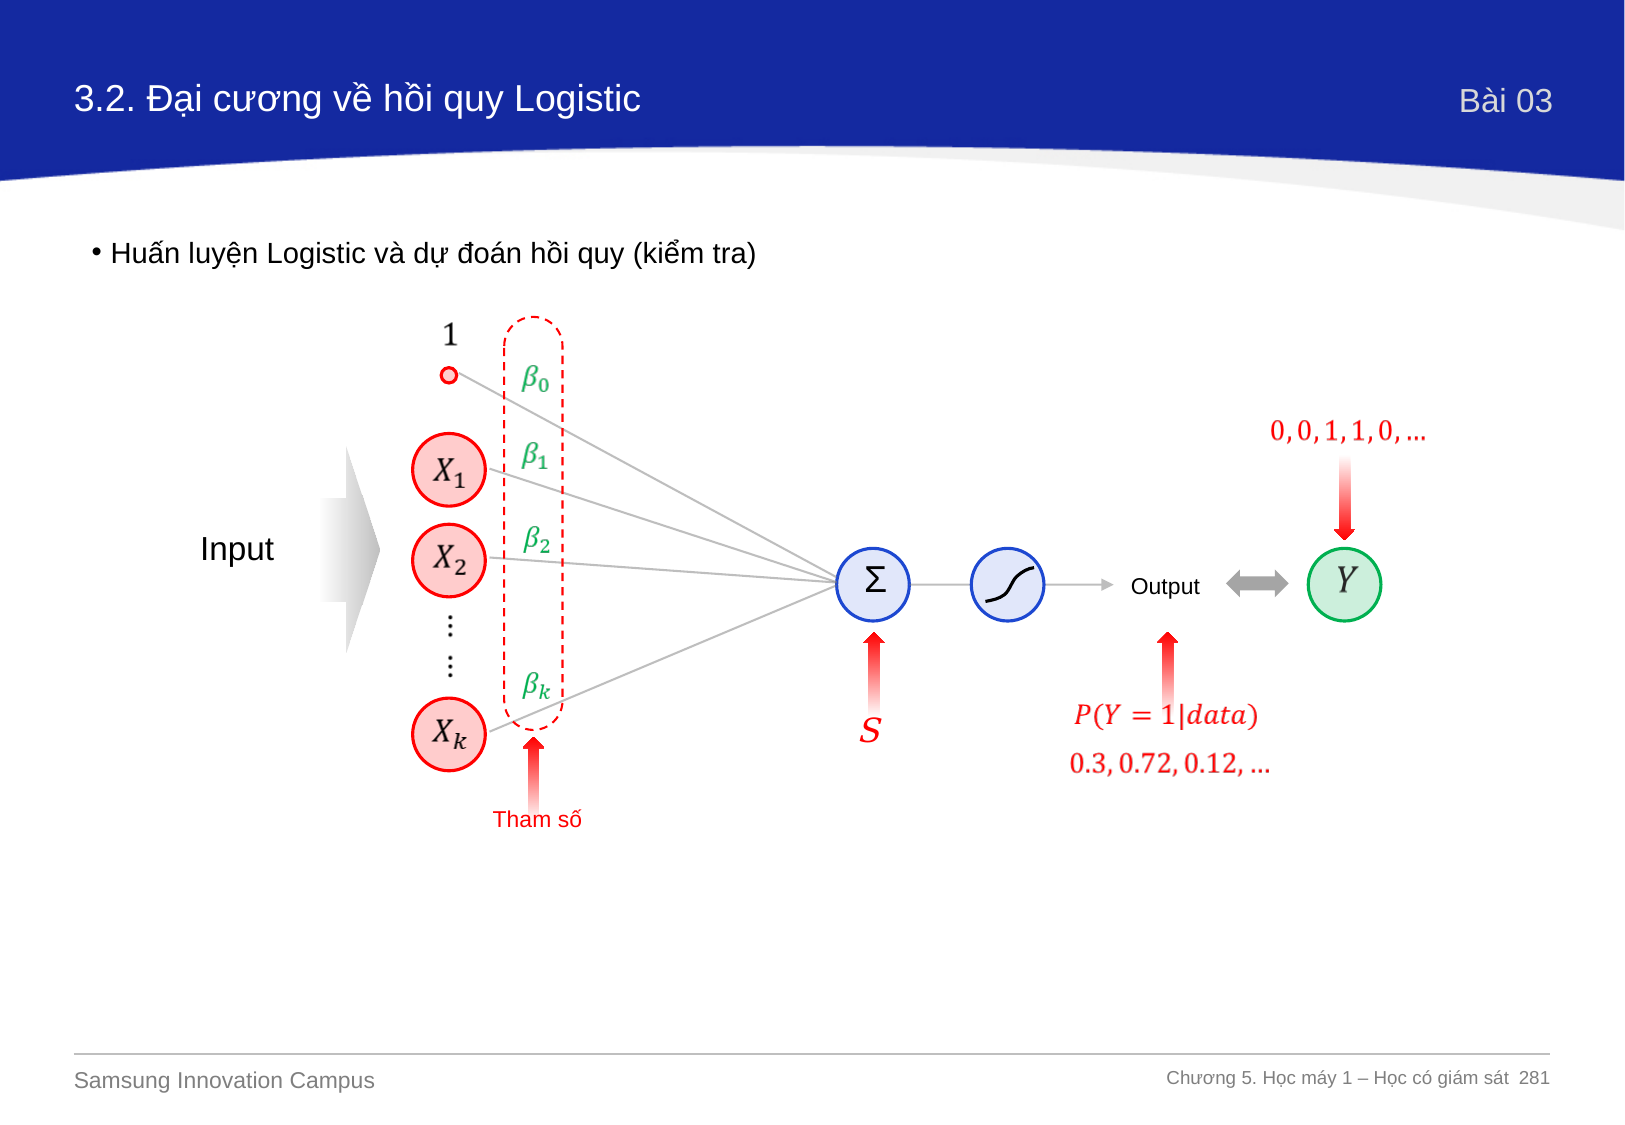

3.2. Đại cương về hồi quy Logistic
Bài 03
Huấn luyện Logistic và dự đoán hồi quy (kiểm tra)

Input

Σ

Output

S

Tham số